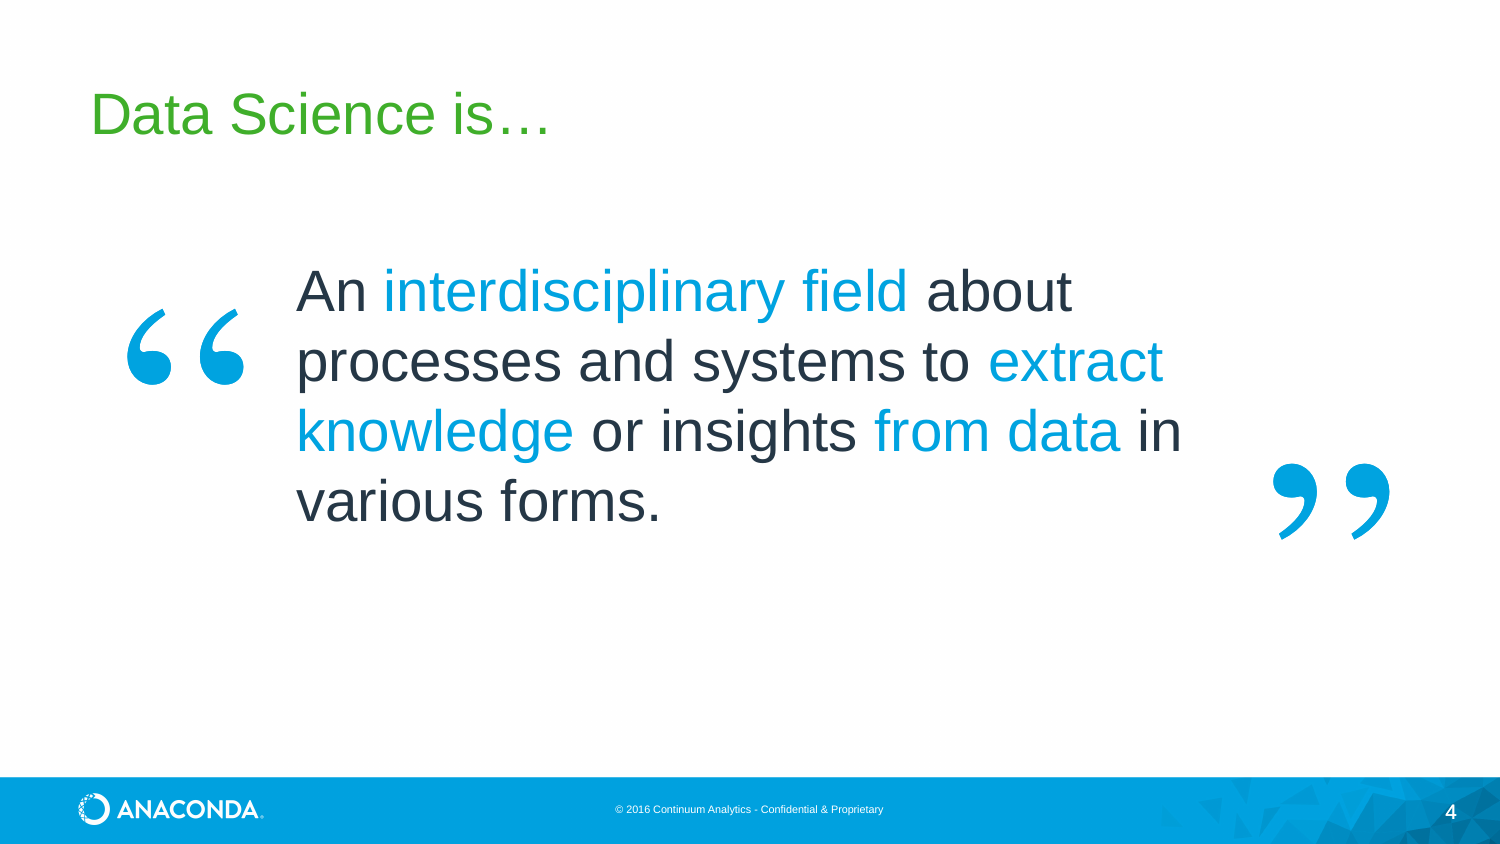

# Data Science is…
An interdisciplinary field about processes and systems to extract knowledge or insights from data in various forms.